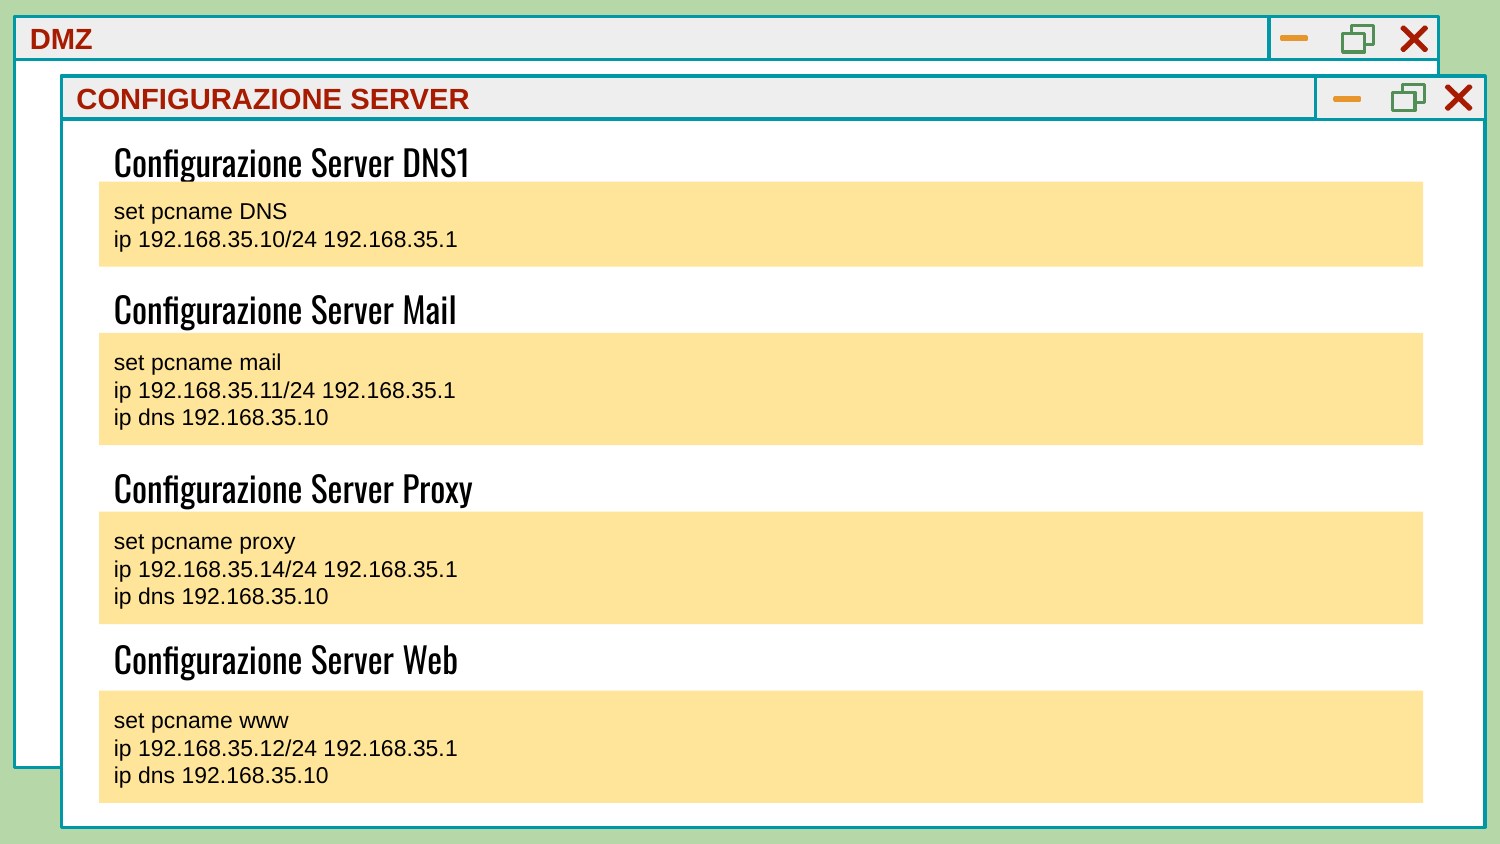

DMZ

CONFIGURAZIONE SERVER

Configurazione Server DNS1
set pcname DNS
ip 192.168.35.10/24 192.168.35.1
Configurazione Server Mail
set pcname mail
ip 192.168.35.11/24 192.168.35.1
ip dns 192.168.35.10

Configurazione Server Proxy
set pcname proxy
ip 192.168.35.14/24 192.168.35.1
ip dns 192.168.35.10
Configurazione Server Web
set pcname www
ip 192.168.35.12/24 192.168.35.1
ip dns 192.168.35.10